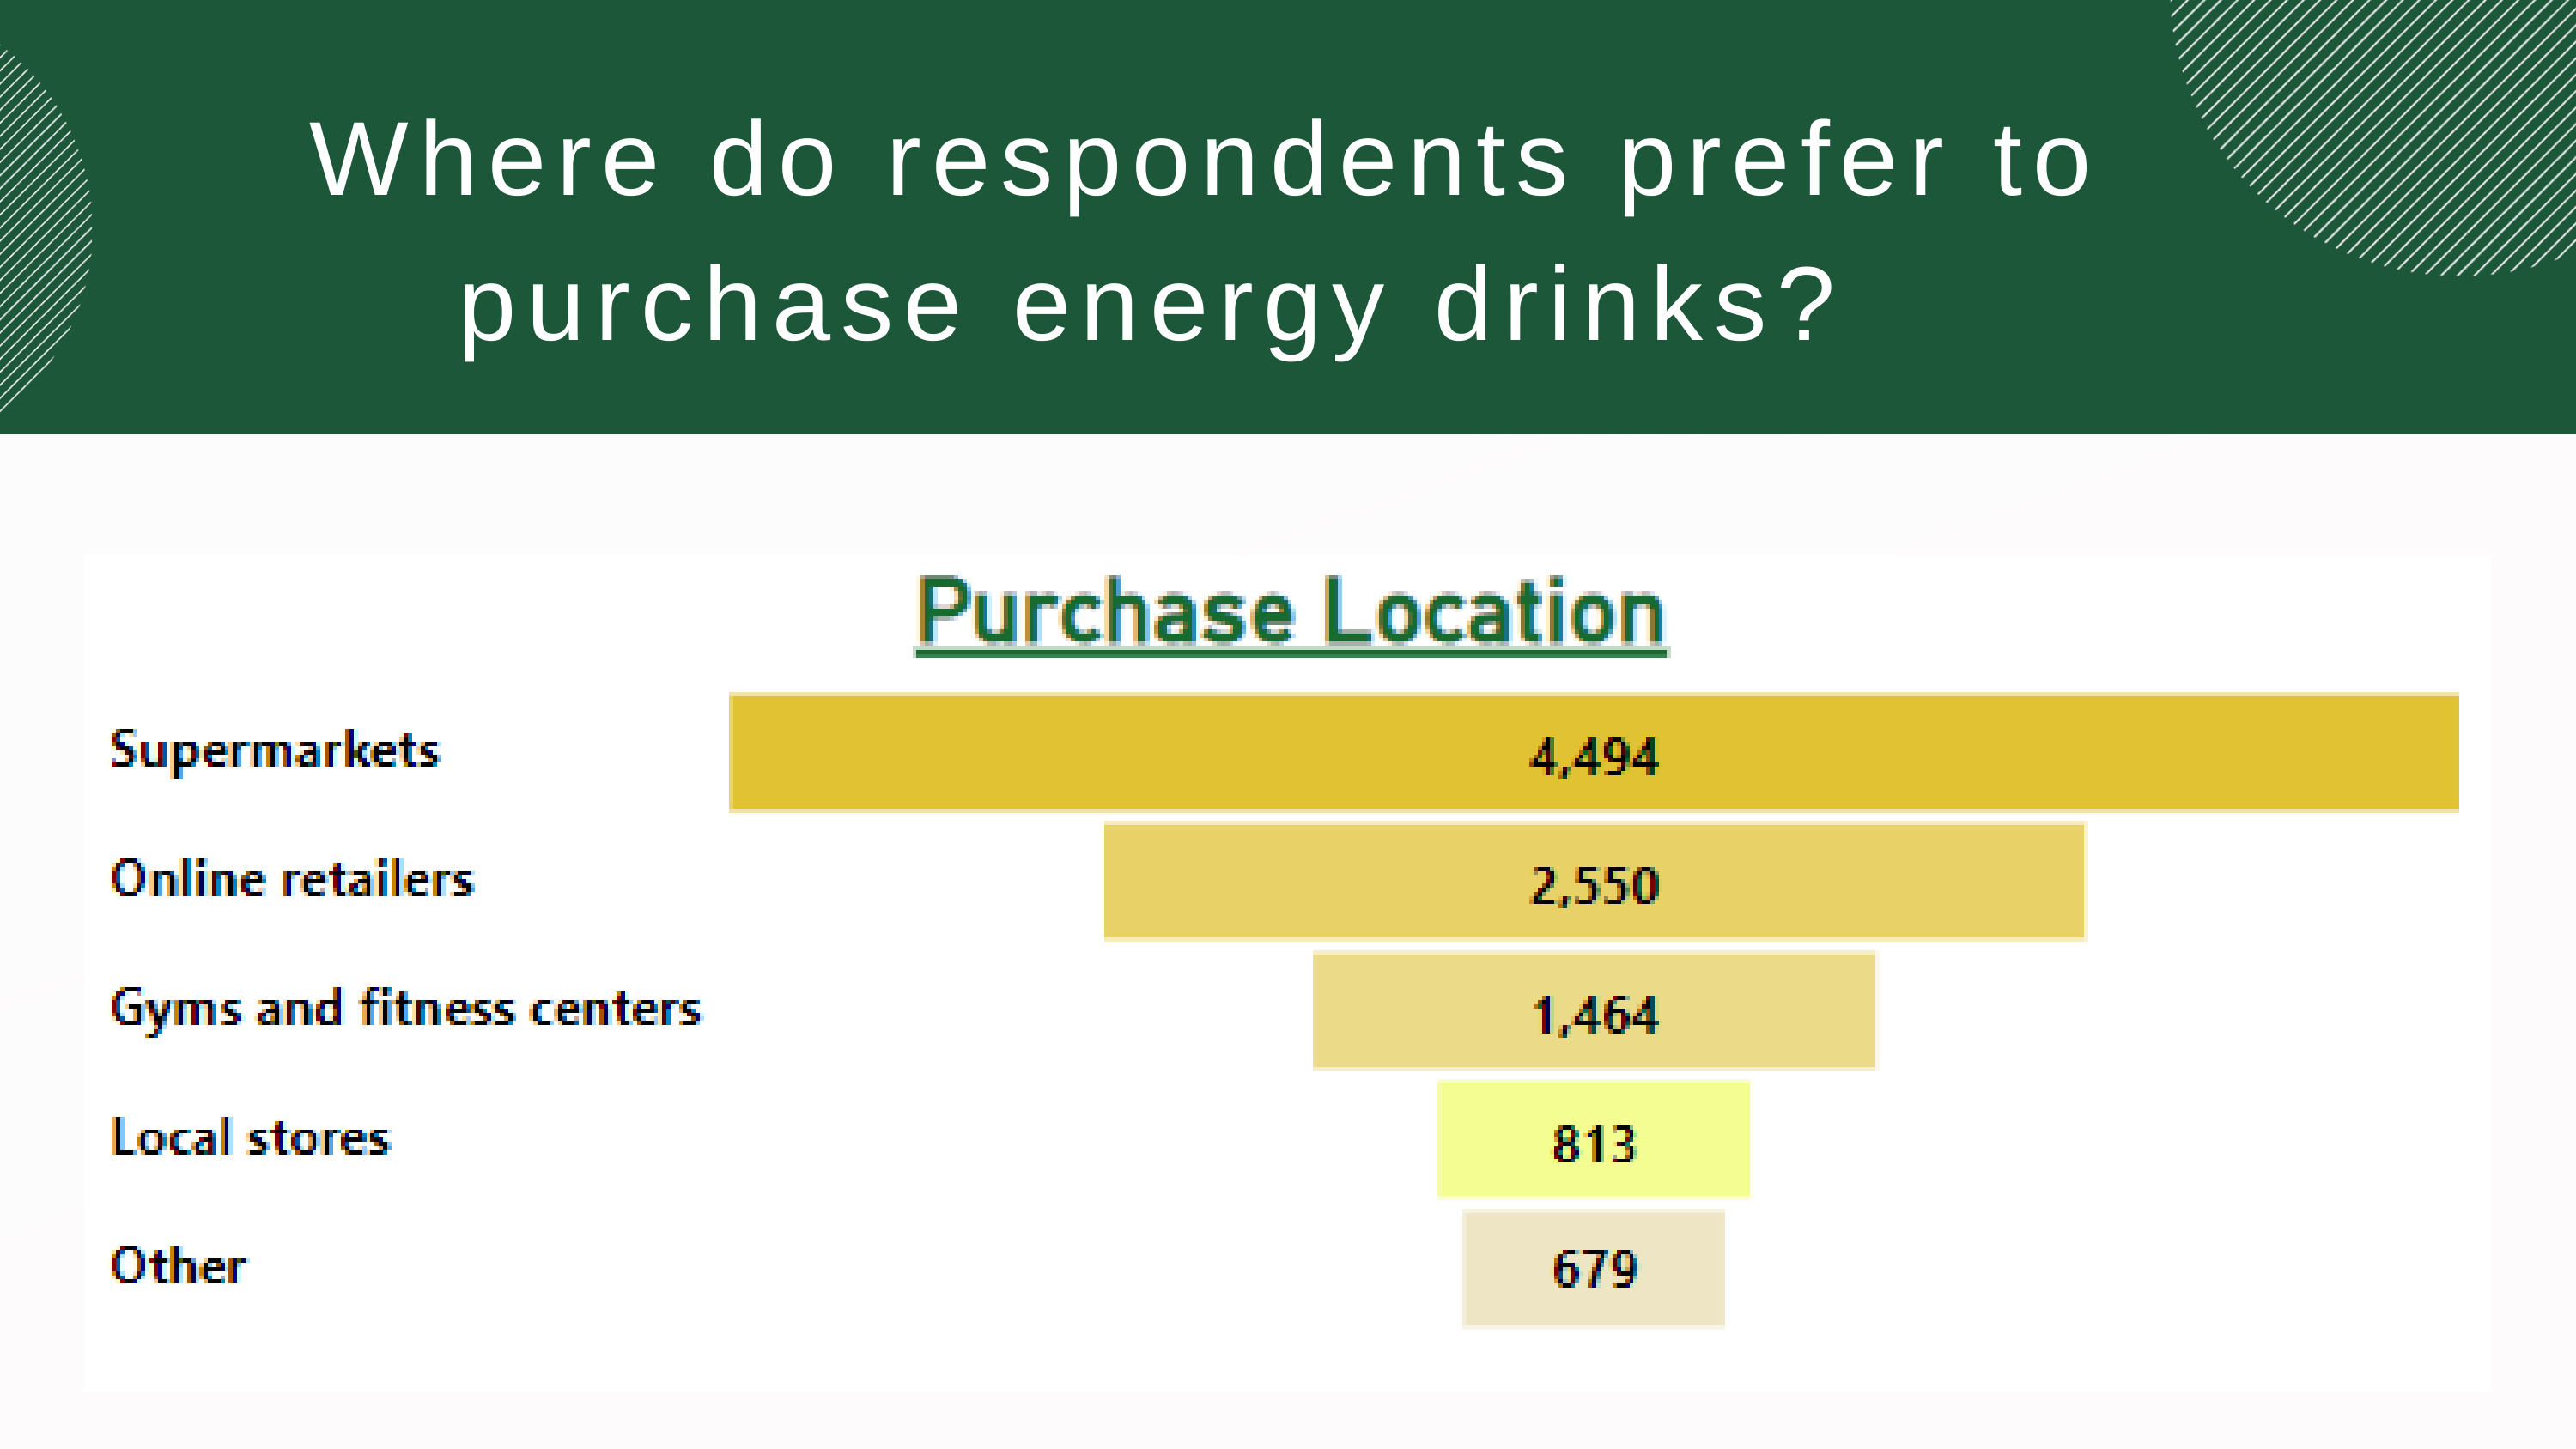

Where do respondents prefer to purchase energy drinks?